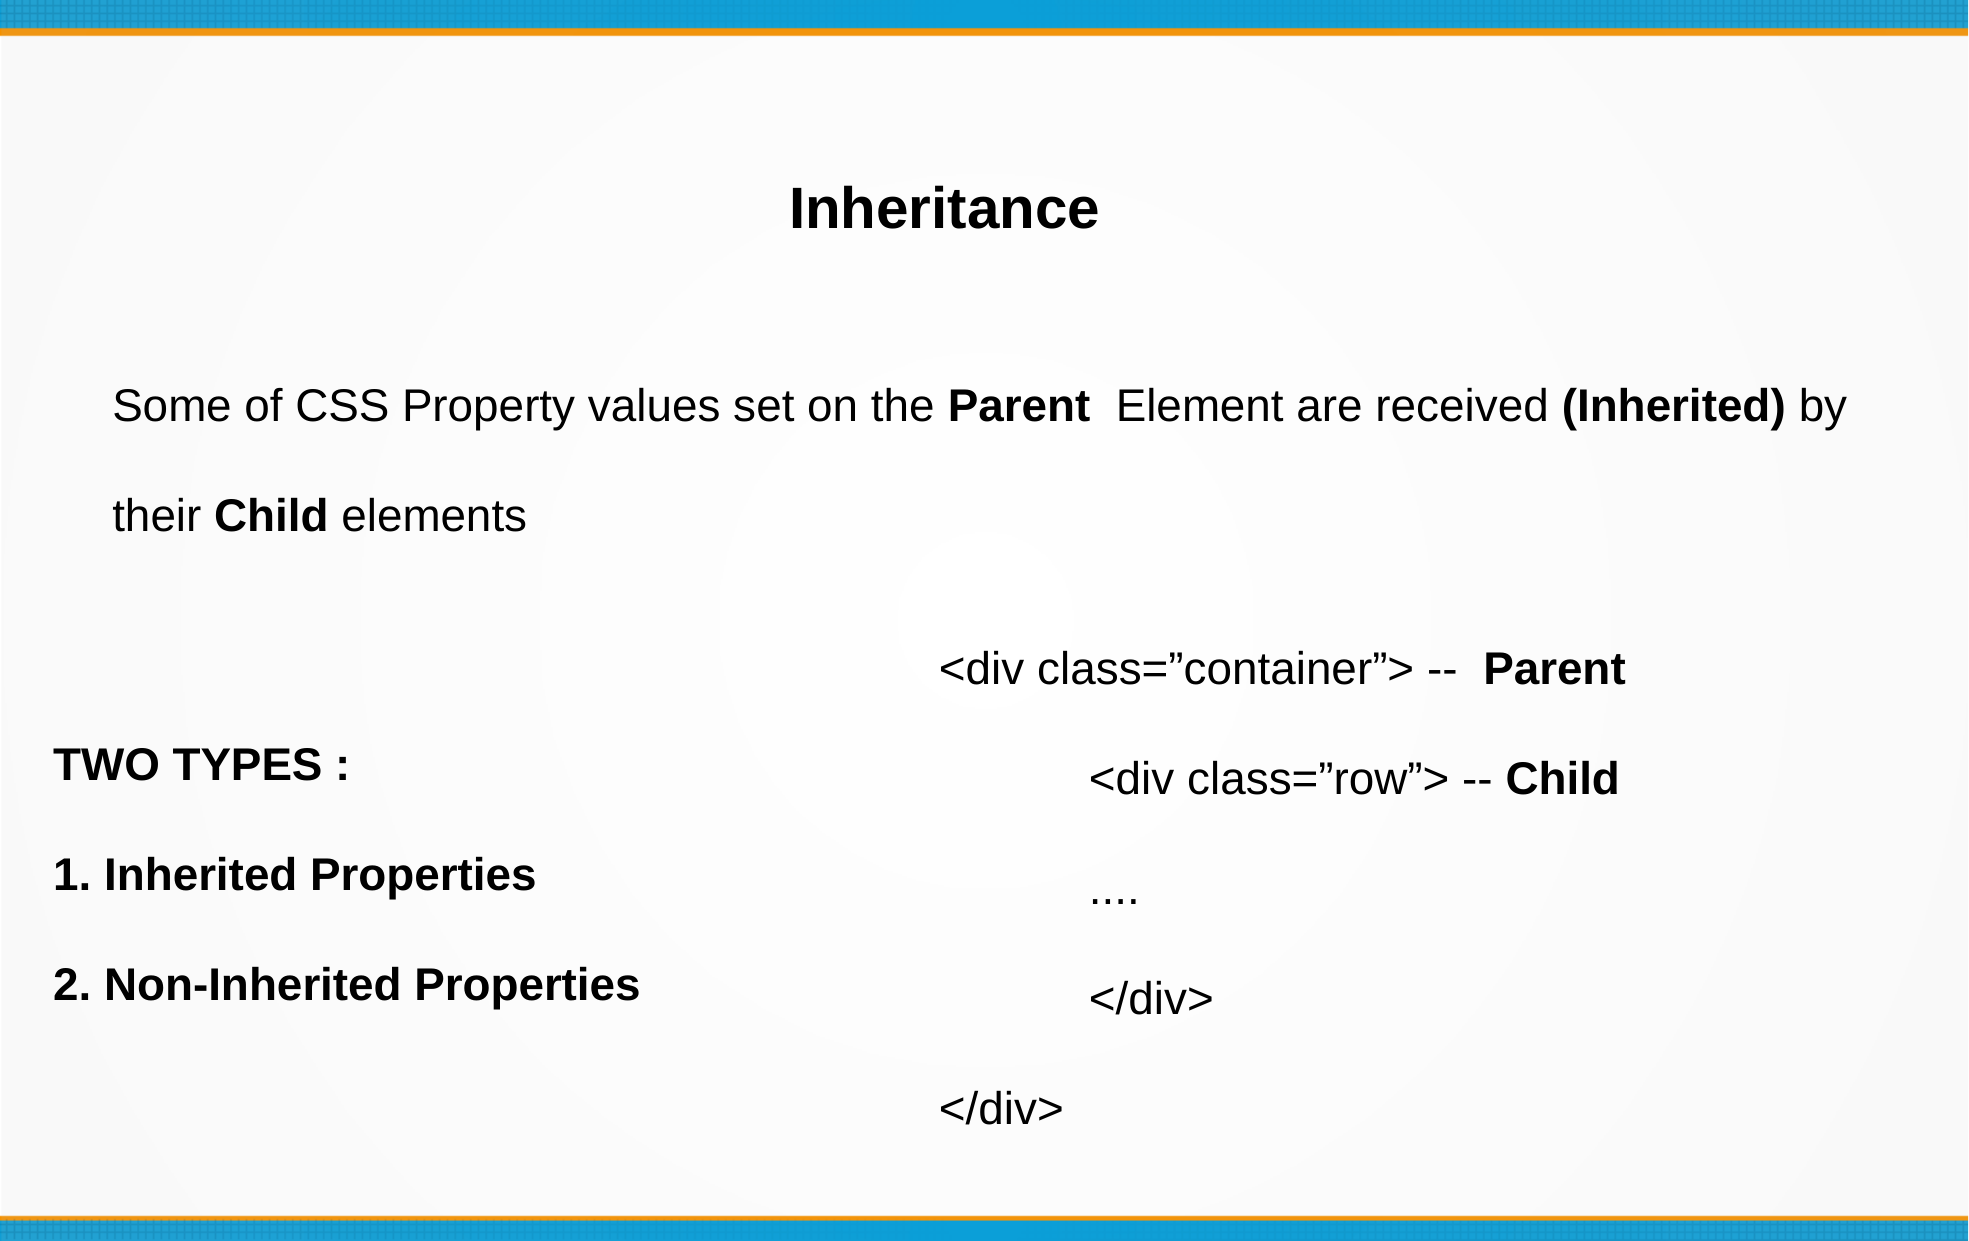

Inheritance
Some of CSS Property values set on the Parent  Element are received (Inherited) by their Child elements
<div class=”container”> --  Parent
	<div class=”row”> -- Child
	....
	</div>
</div>
TWO TYPES :
1. Inherited Properties
2. Non-Inherited Properties